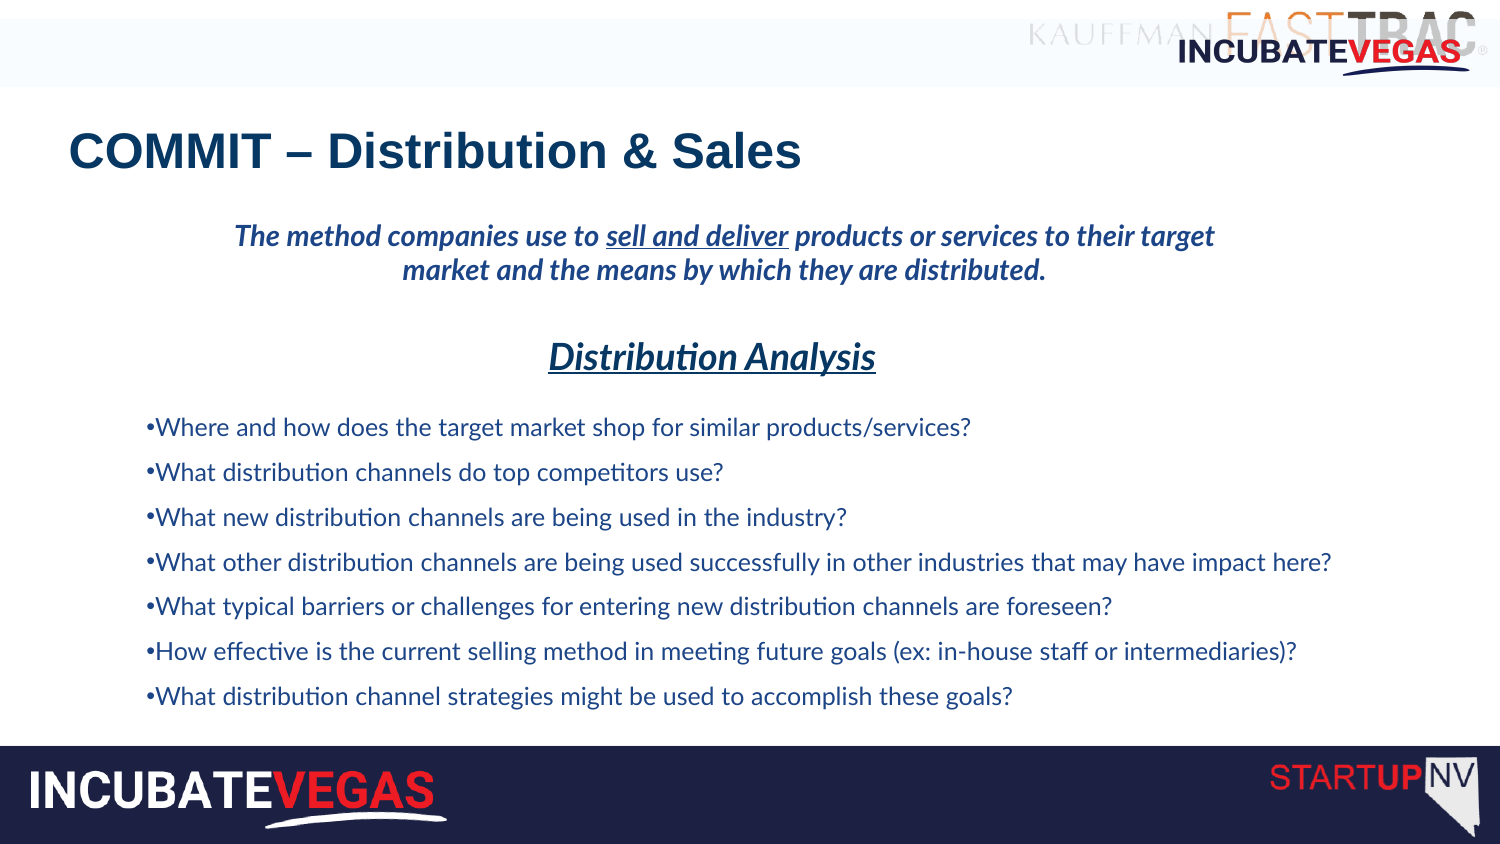

COMMIT – Distribution & Sales
The method companies use to sell and deliver products or services to their target market and the means by which they are distributed.

Distribution Analysis
Where and how does the target market shop for similar products/services?
What distribution channels do top competitors use?
What new distribution channels are being used in the industry?
What other distribution channels are being used successfully in other industries that may have impact here?
What typical barriers or challenges for entering new distribution channels are foreseen?
How effective is the current selling method in meeting future goals (ex: in-house staff or intermediaries)?
What distribution channel strategies might be used to accomplish these goals?